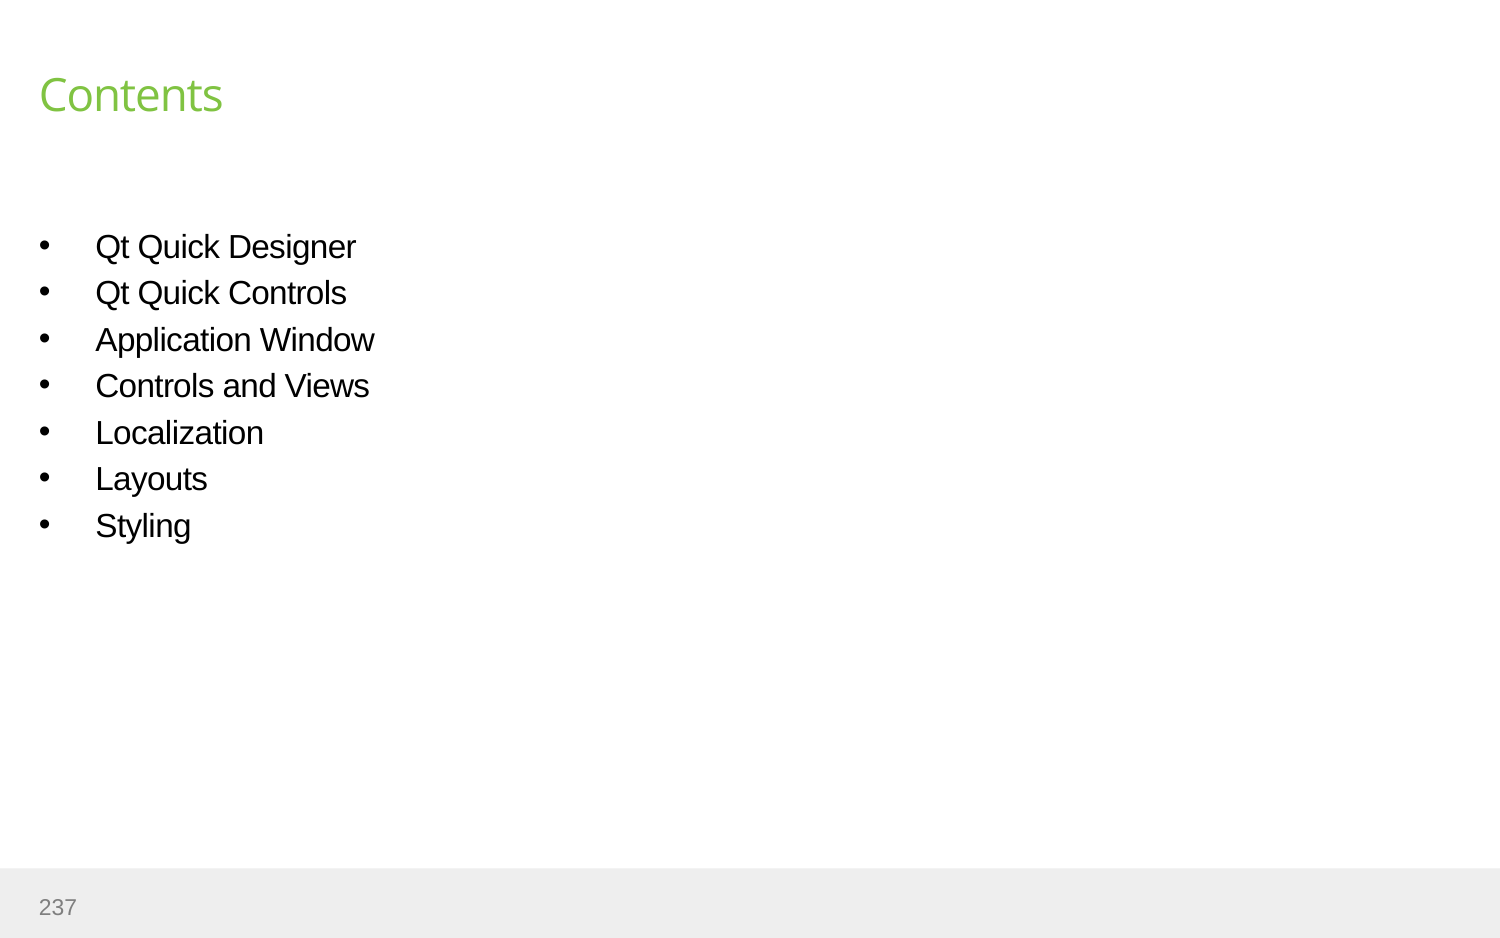

# Contents
Qt Quick Designer
Qt Quick Controls
Application Window
Controls and Views
Localization
Layouts
Styling
237